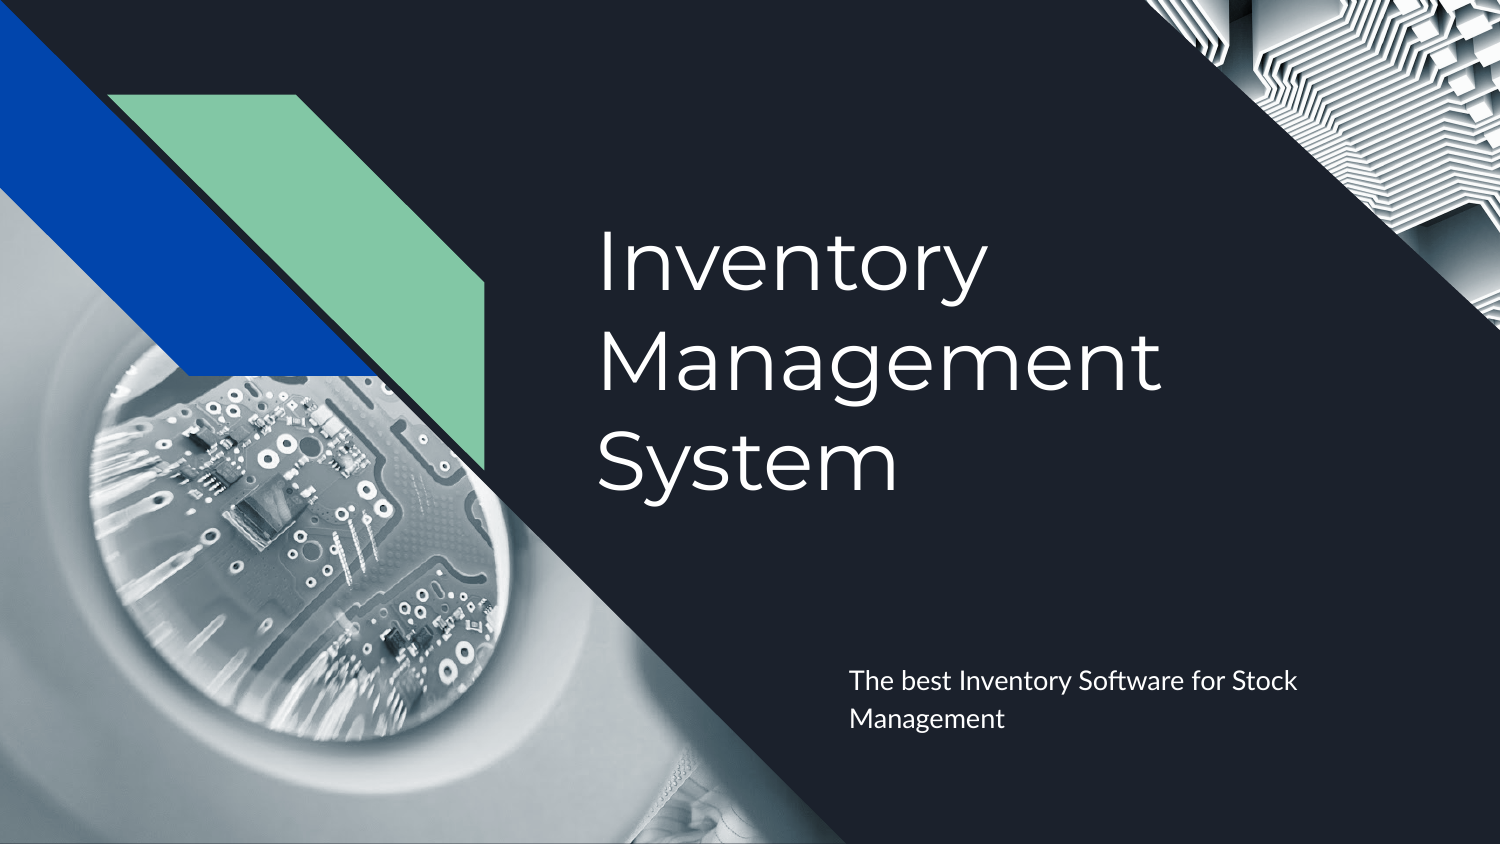

# Inventory
Management System
The best Inventory Software for Stock Management